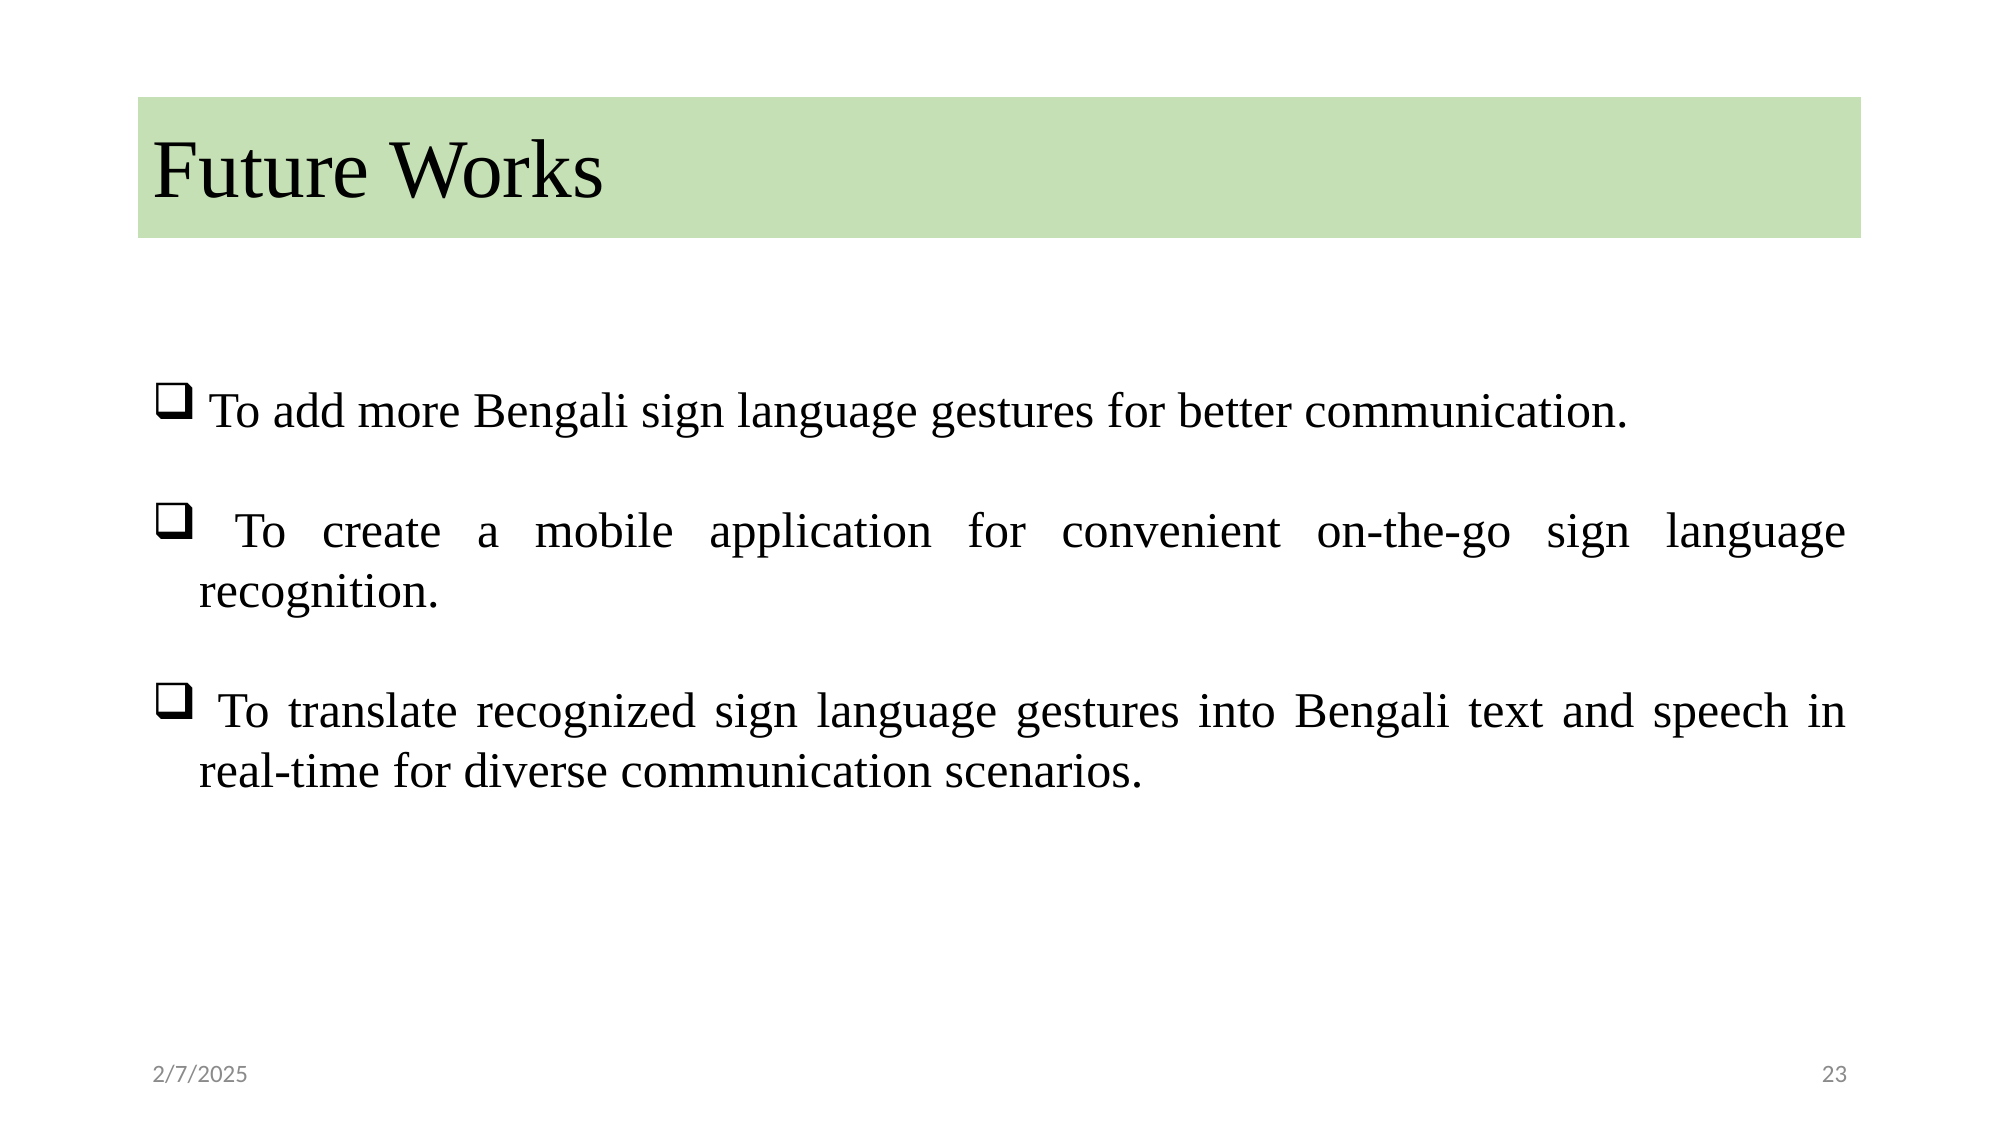

# Future Works

To add more Bengali sign language gestures for better communication.

 To create a mobile application for convenient on-the-go sign language recognition.

 To translate recognized sign language gestures into Bengali text and speech in real-time for diverse communication scenarios.
2/7/2025
23